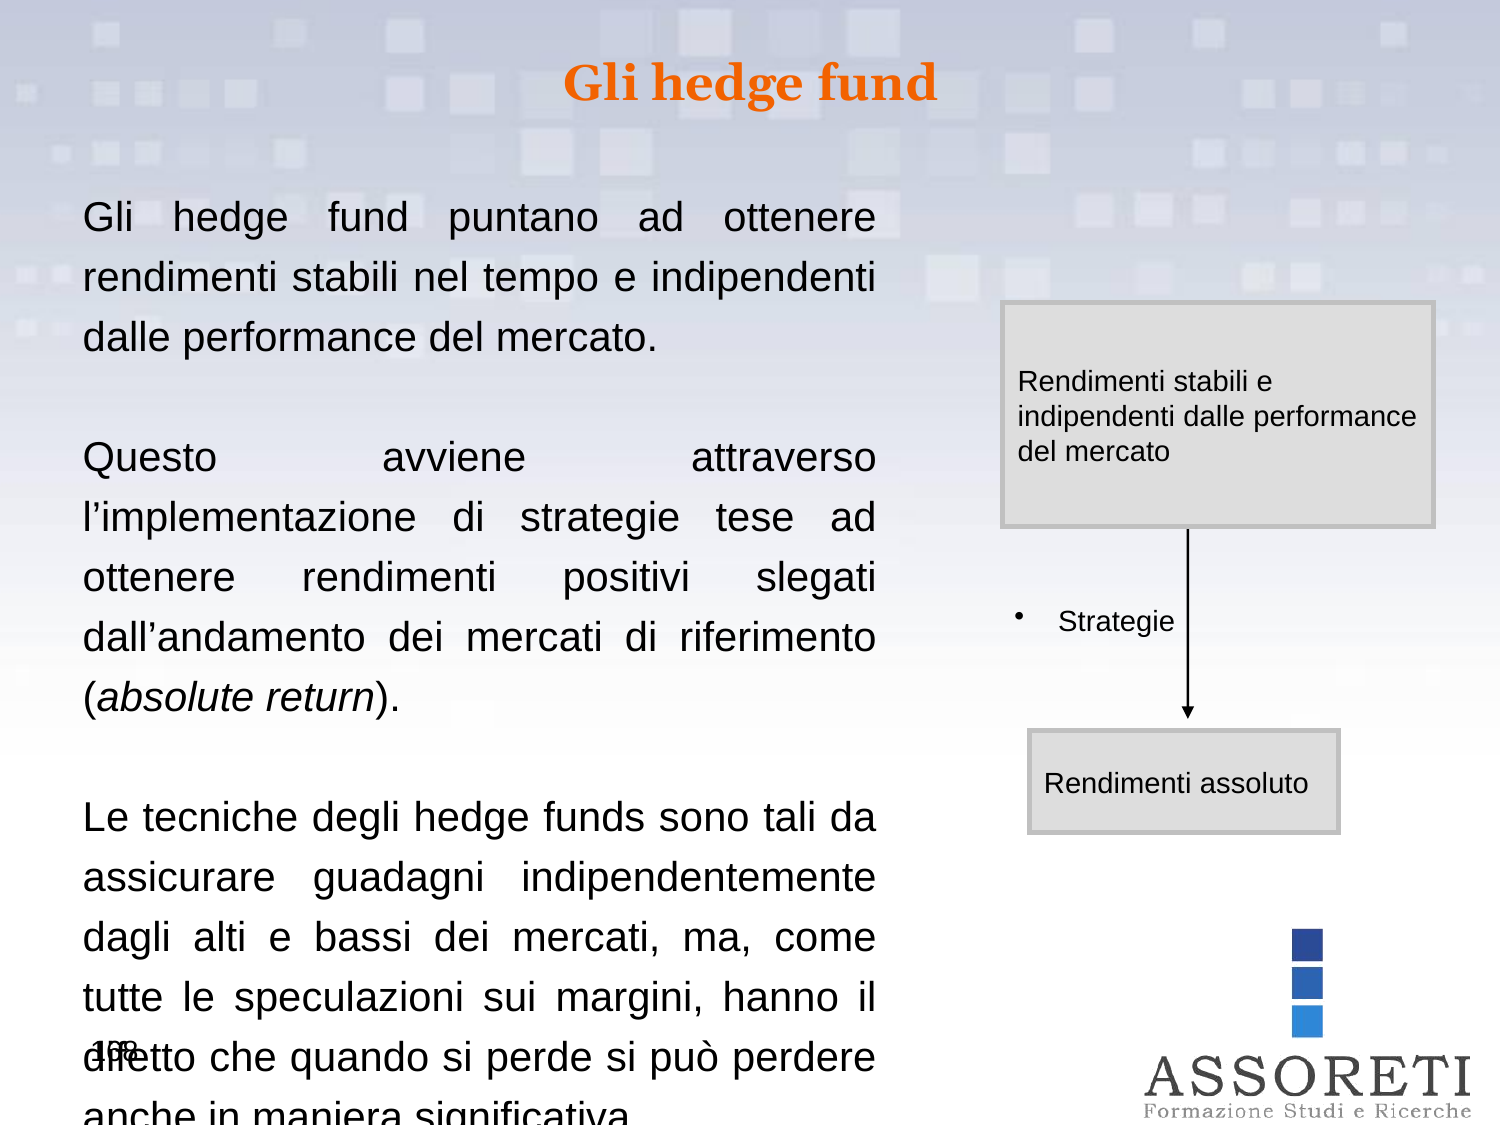

Gli hedge fund
Gli hedge fund puntano ad ottenere rendimenti stabili nel tempo e indipendenti dalle performance del mercato.

Questo avviene attraverso l’implementazione di strategie tese ad ottenere rendimenti positivi slegati dall’andamento dei mercati di riferimento (absolute return).

Le tecniche degli hedge funds sono tali da assicurare guadagni indipendentemente dagli alti e bassi dei mercati, ma, come tutte le speculazioni sui margini, hanno il difetto che quando si perde si può perdere anche in maniera significativa.
Rendimenti stabili e indipendenti dalle performance del mercato

 Strategie
Rendimenti assoluto
168